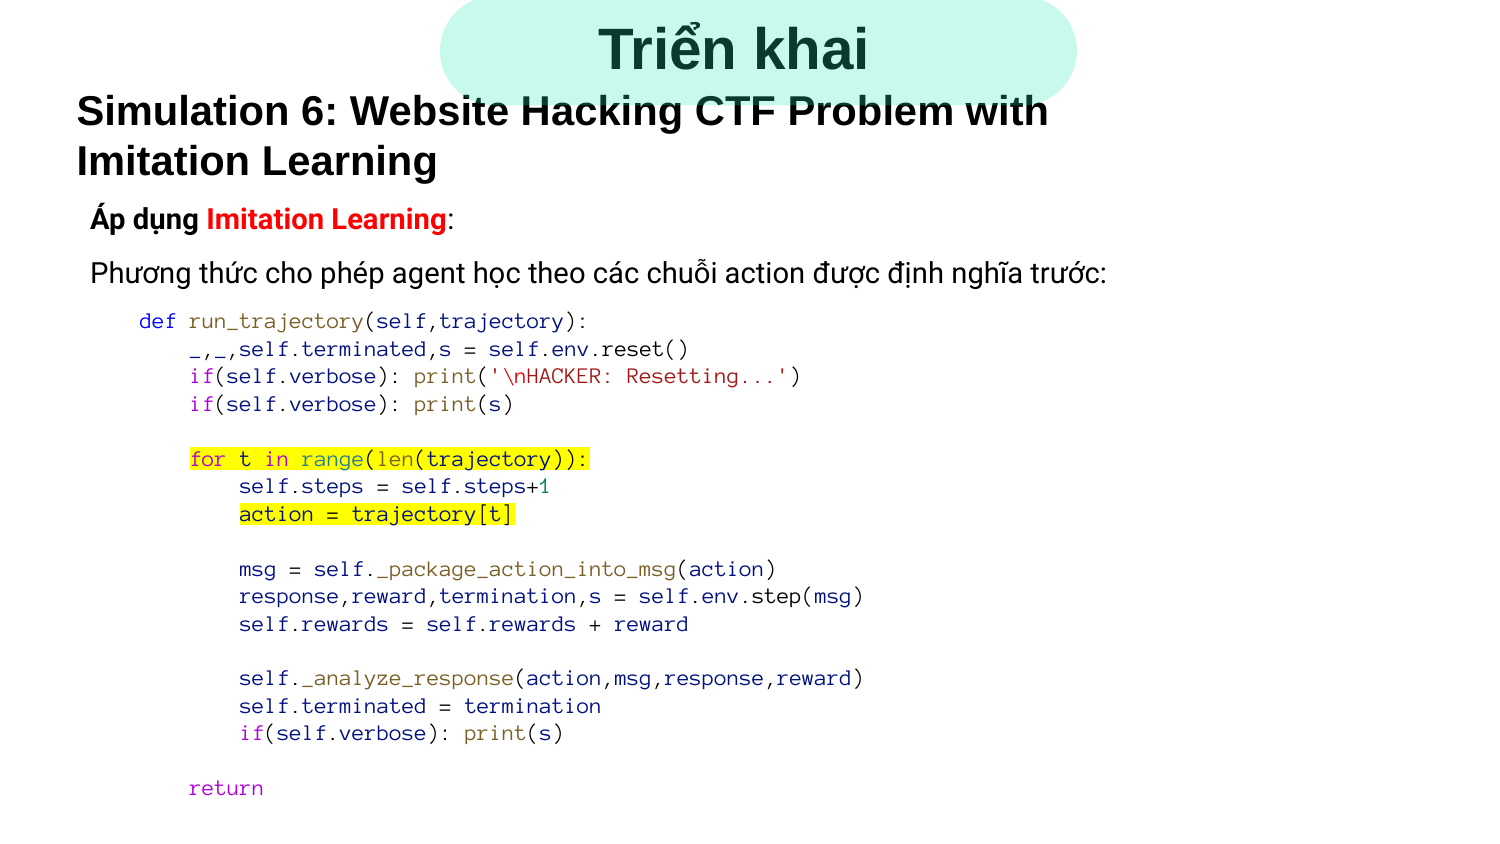

Triển khai
# Simulation 6: Website Hacking CTF Problem with Imitation Learning
Áp dụng Imitation Learning:
Phương thức cho phép agent học theo các chuỗi action được định nghĩa trước:
    def run_trajectory(self,trajectory):
        _,_,self.terminated,s = self.env.reset()
        if(self.verbose): print('\nHACKER: Resetting...')
        if(self.verbose): print(s)

        for t in range(len(trajectory)):
            self.steps = self.steps+1
            action = trajectory[t]

            msg = self._package_action_into_msg(action)
            response,reward,termination,s = self.env.step(msg)
            self.rewards = self.rewards + reward

            self._analyze_response(action,msg,response,reward)
            self.terminated = termination
            if(self.verbose): print(s)

        return